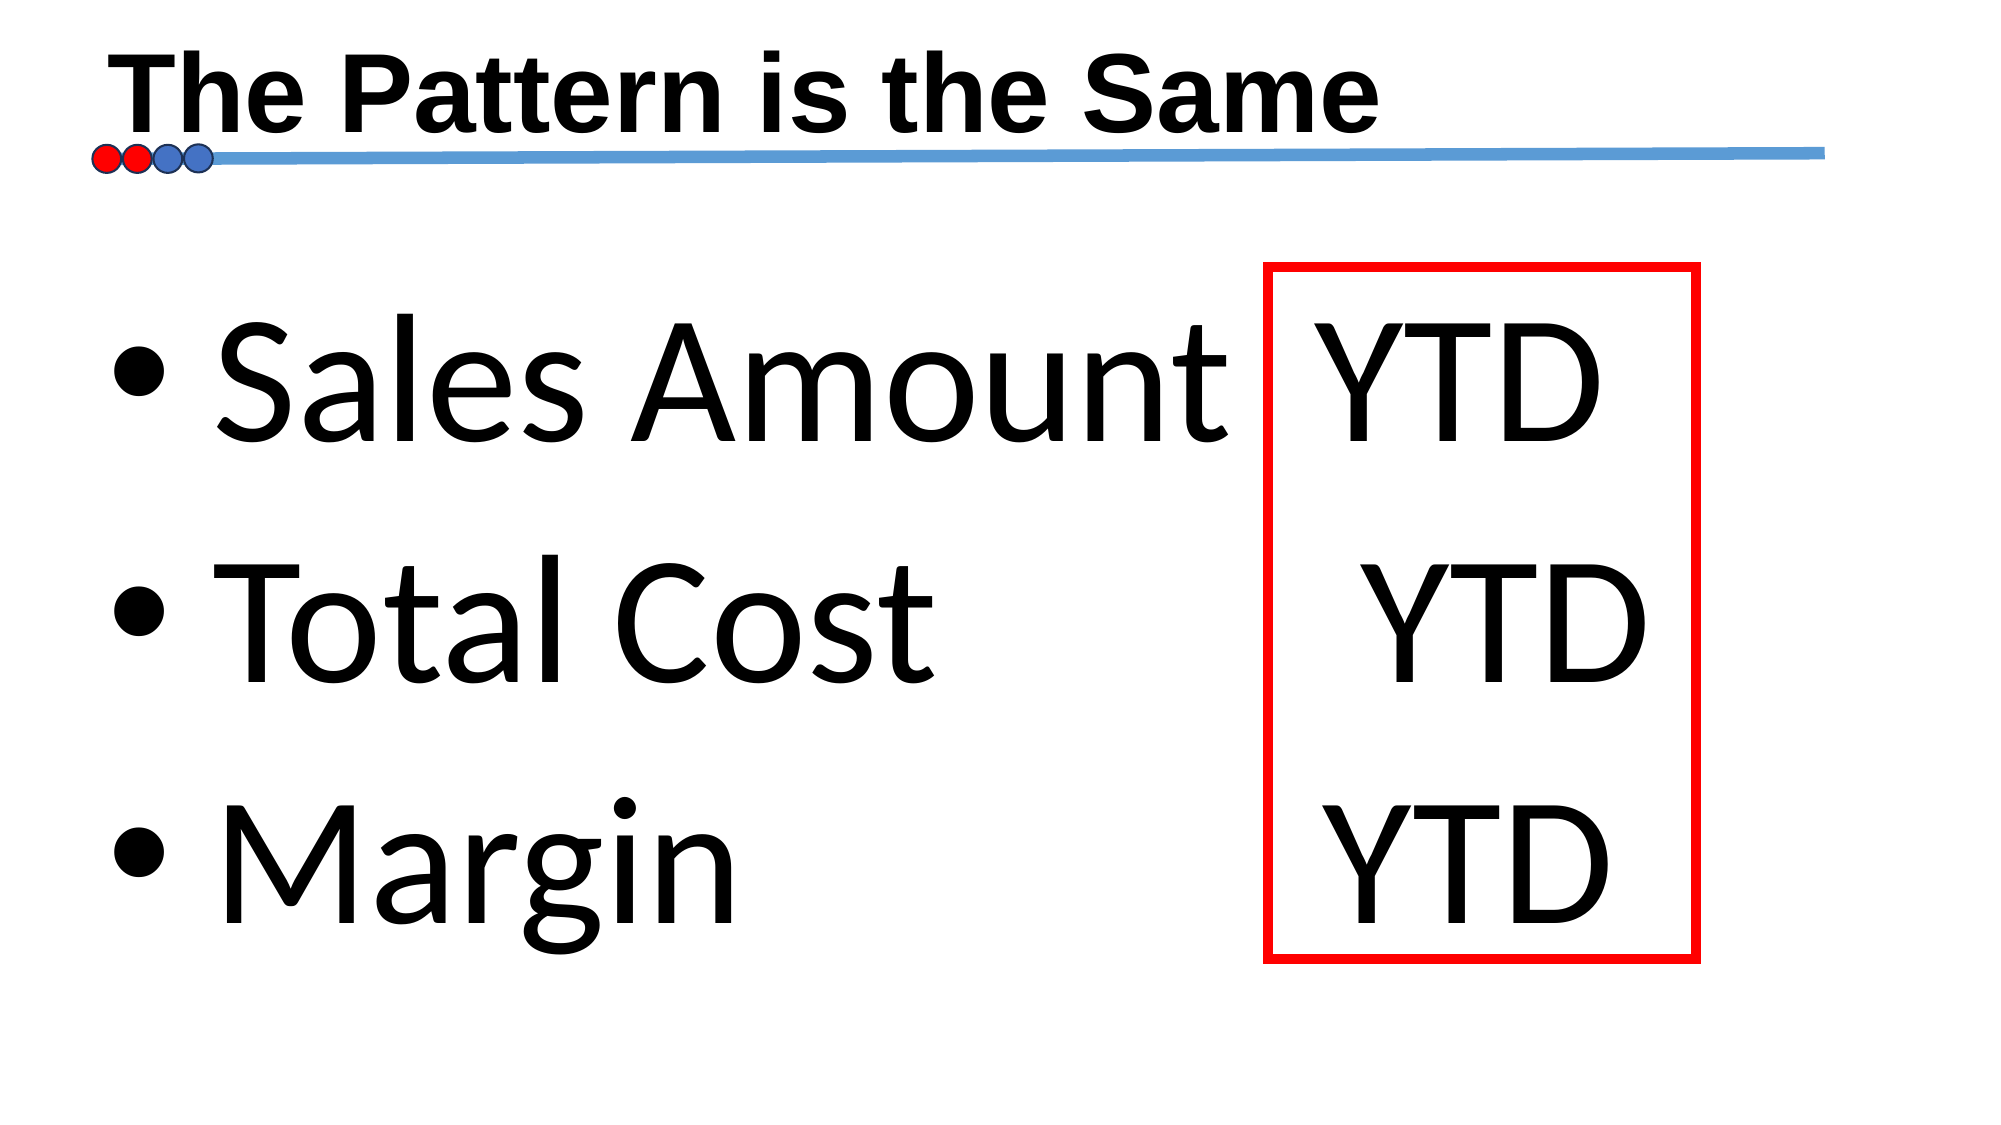

The Pattern is the Same

 Sales Amount  YTD
 Total Cost 		    YTD
 Margin              YTD